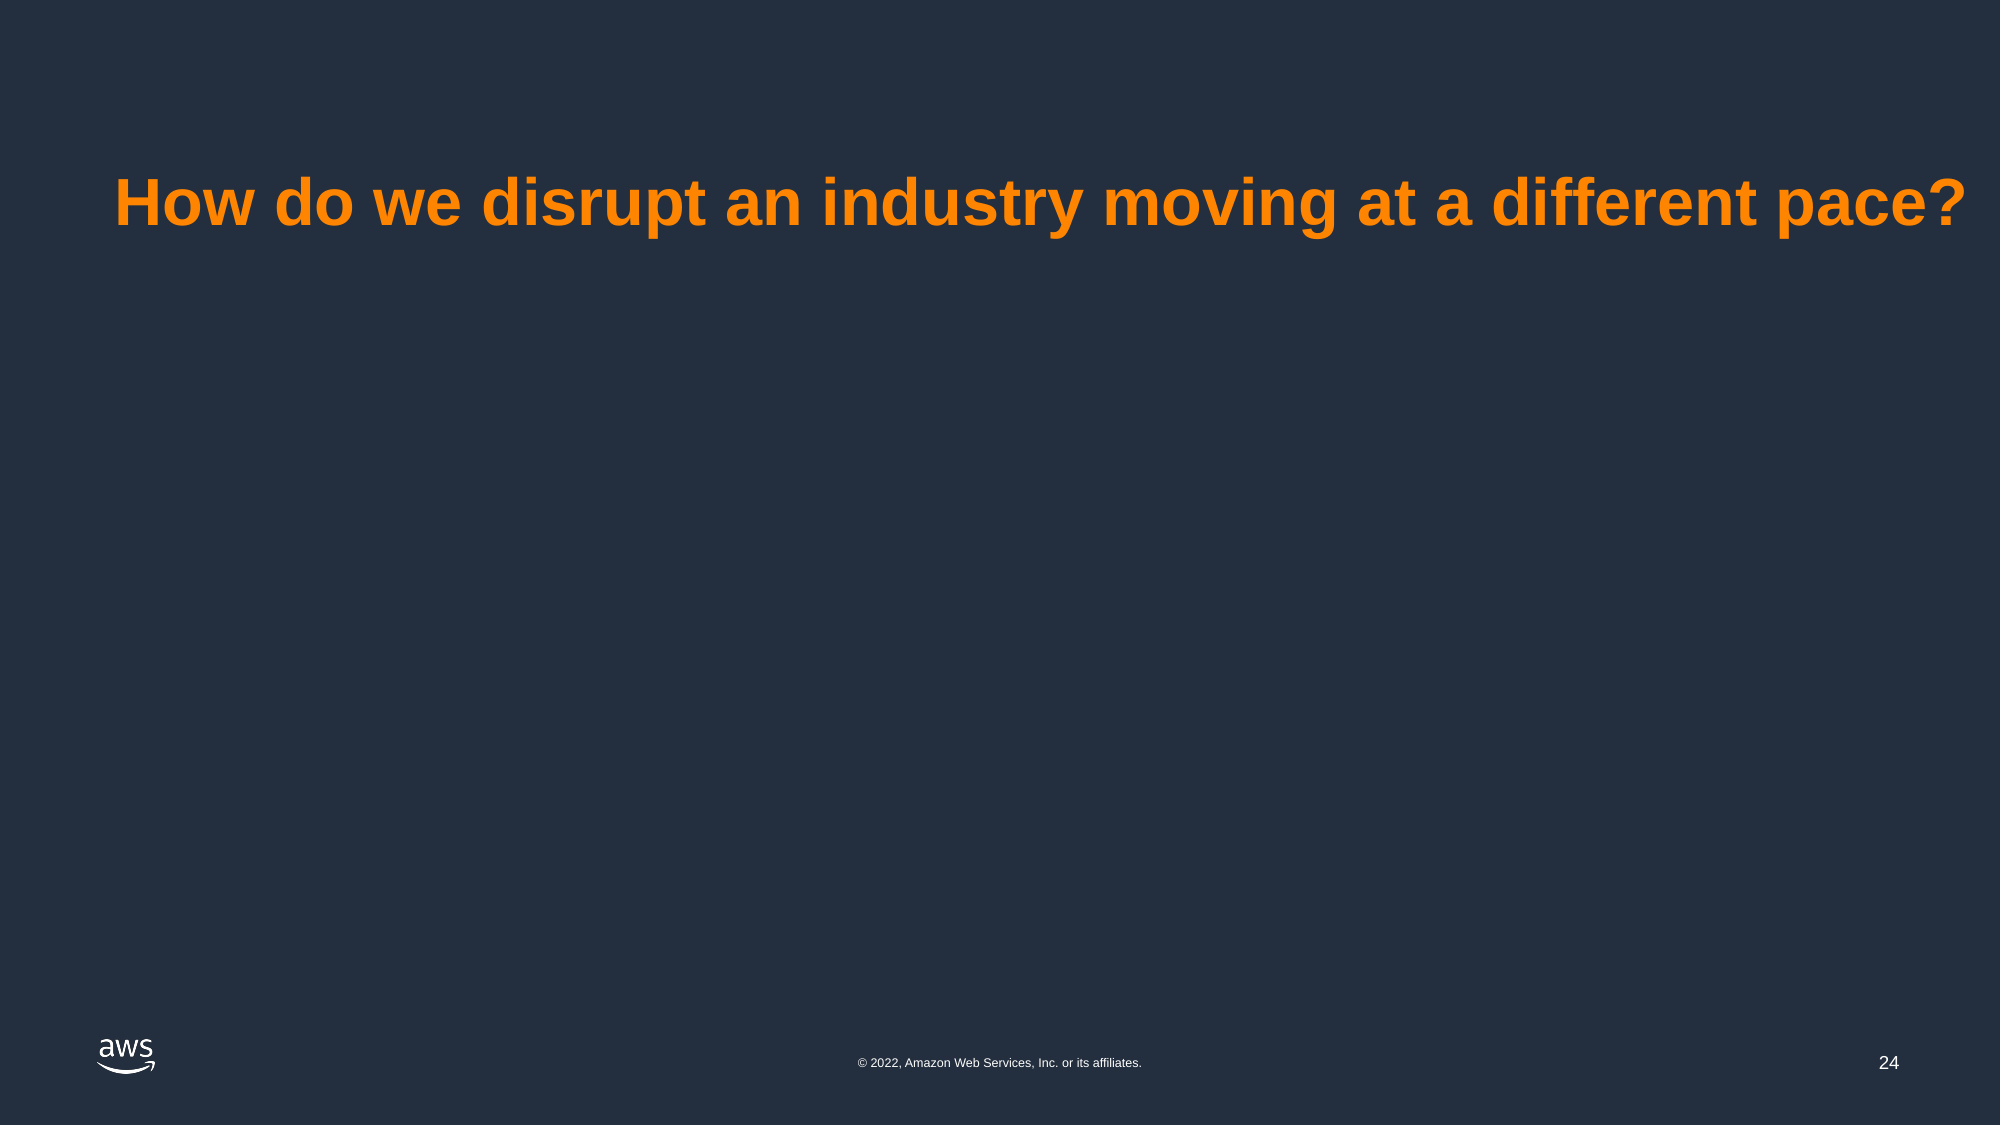

How do we disrupt an industry moving at a different pace?
24